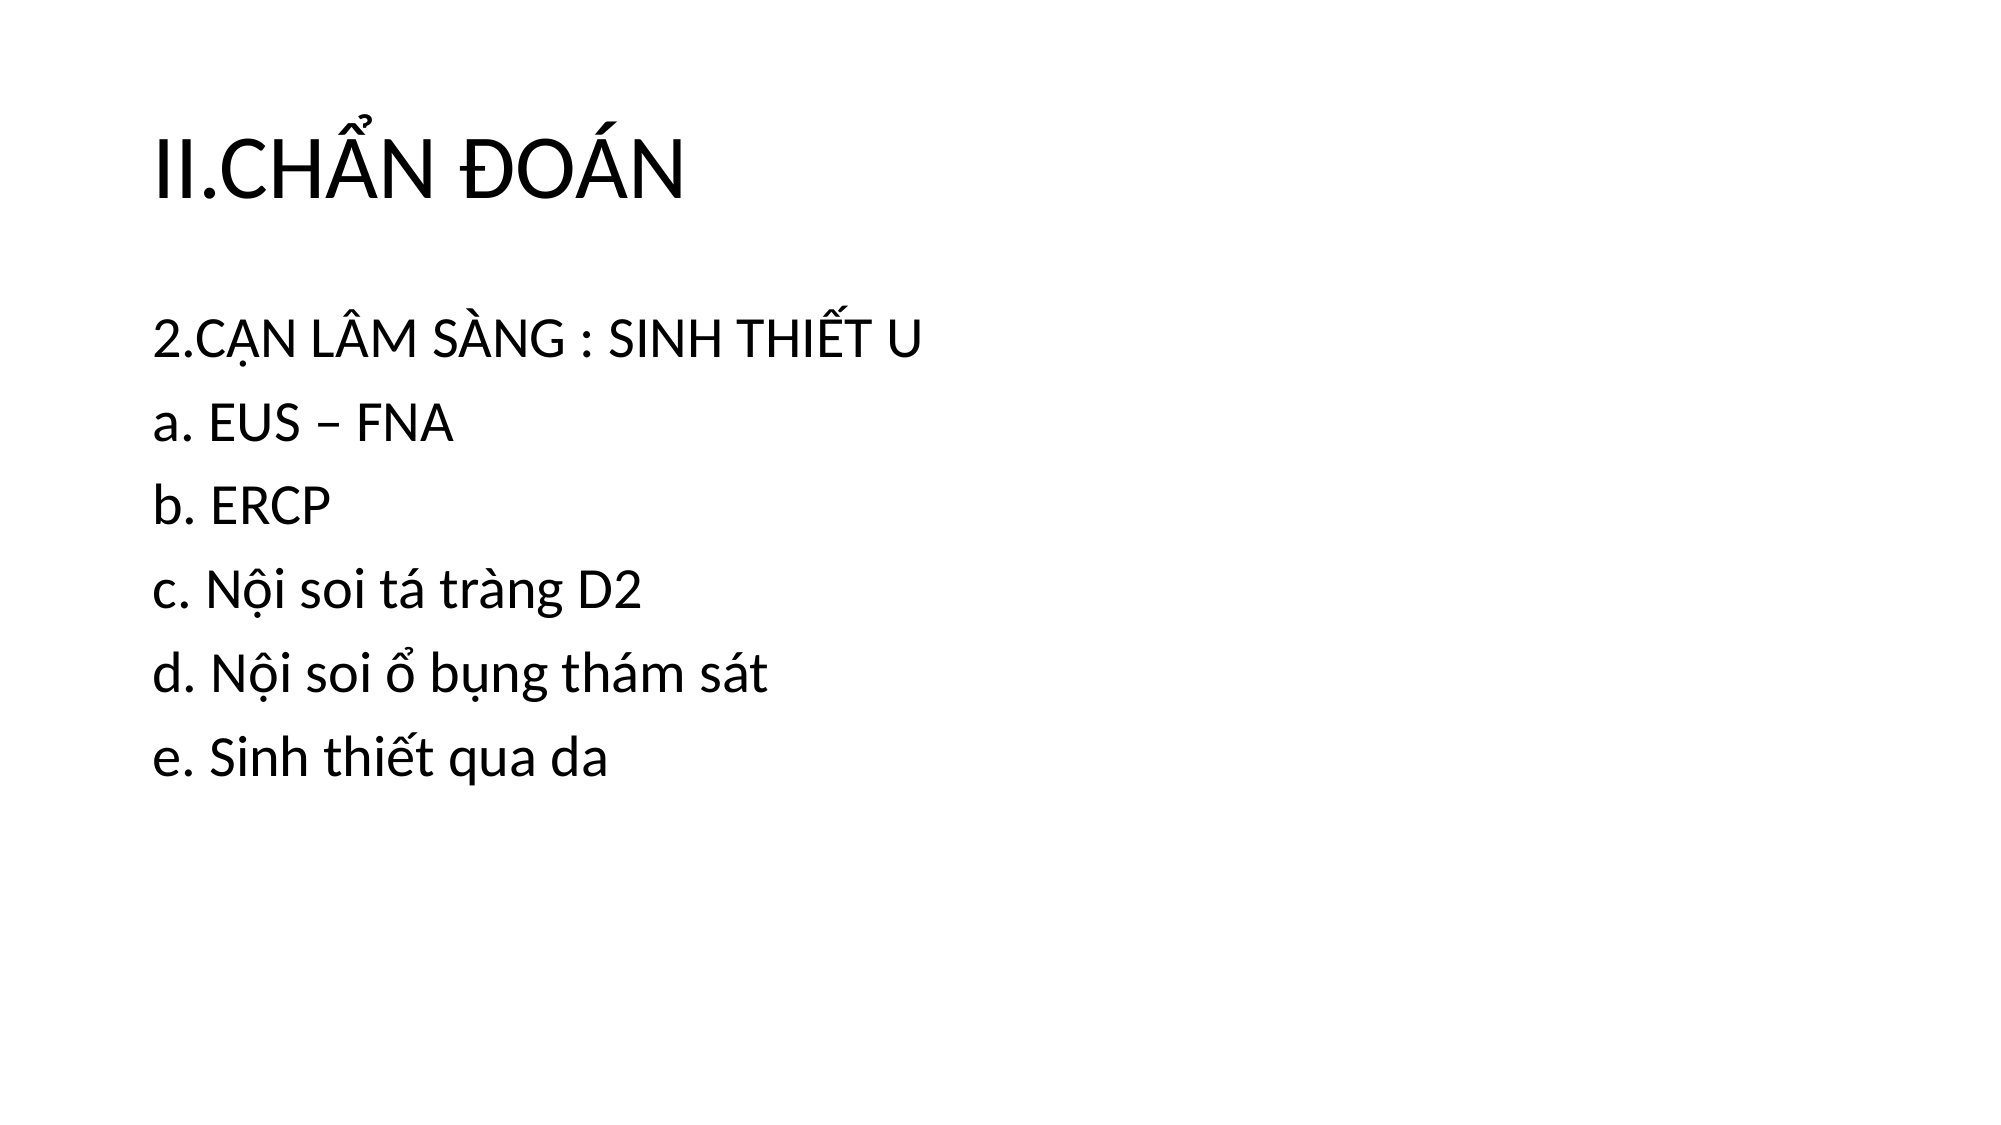

# II.CHẨN ĐOÁN
2.CẬN LÂM SÀNG : SINH THIẾT U
a. EUS – FNA
b. ERCP
c. Nội soi tá tràng D2
d. Nội soi ổ bụng thám sát
e. Sinh thiết qua da